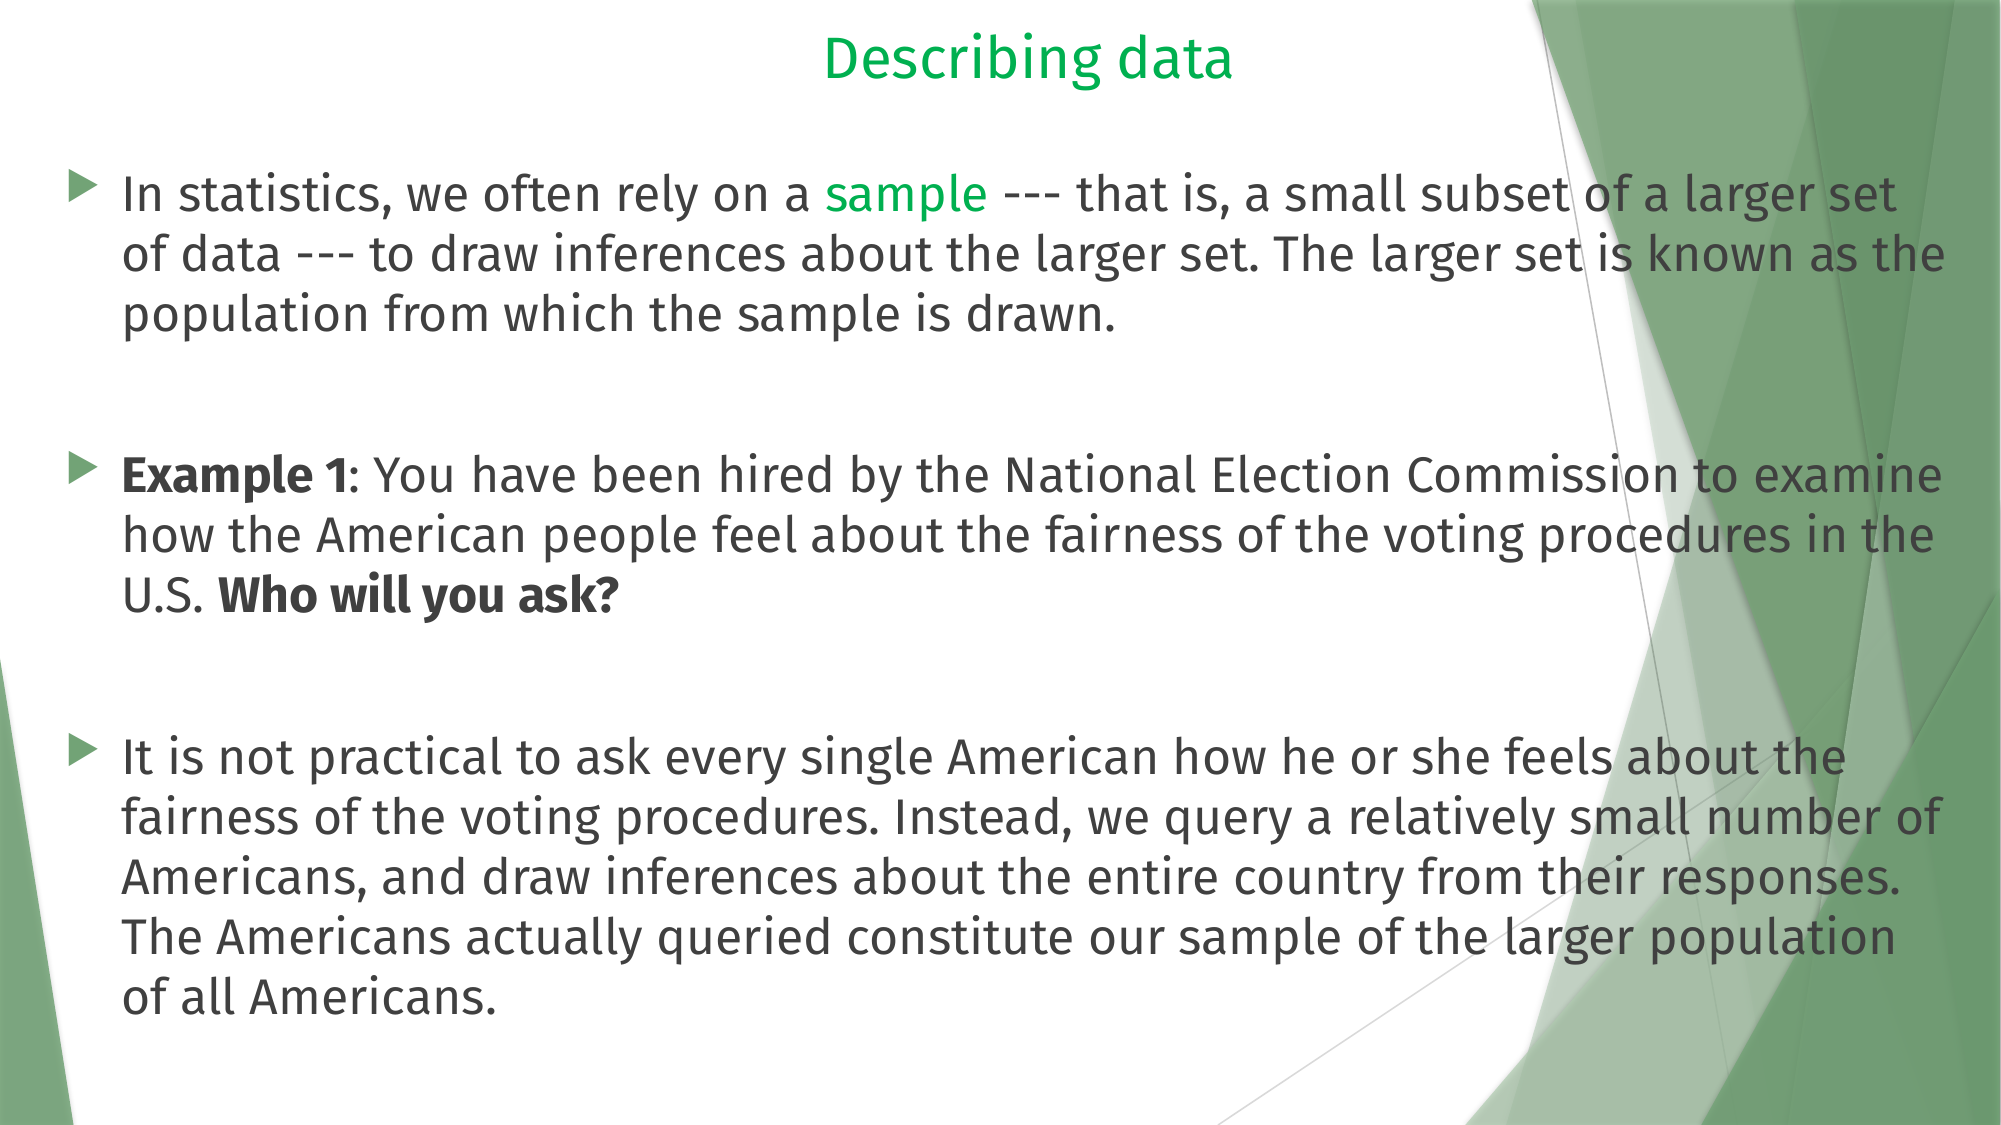

# Describing data
In statistics, we often rely on a sample --- that is, a small subset of a larger set of data --- to draw inferences about the larger set. The larger set is known as the population from which the sample is drawn.

Example 1: You have been hired by the National Election Commission to examine how the American people feel about the fairness of the voting procedures in the U.S. Who will you ask?

It is not practical to ask every single American how he or she feels about the fairness of the voting procedures. Instead, we query a relatively small number of Americans, and draw inferences about the entire country from their responses. The Americans actually queried constitute our sample of the larger population of all Americans.